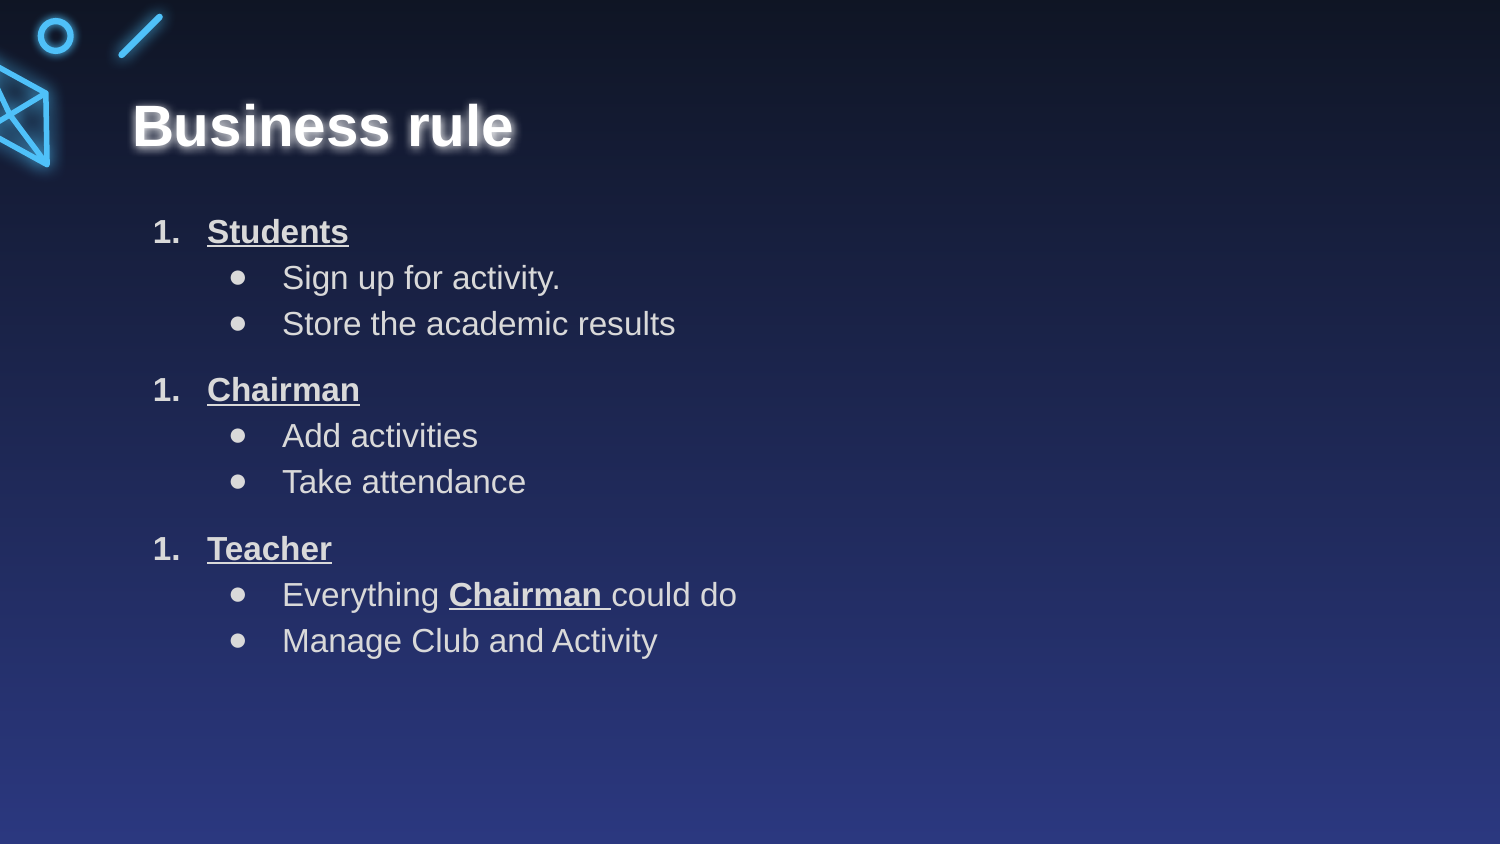

# Business rule
Students
Sign up for activity.
Store the academic results
Chairman
Add activities
Take attendance
Teacher
Everything Chairman could do
Manage Club and Activity